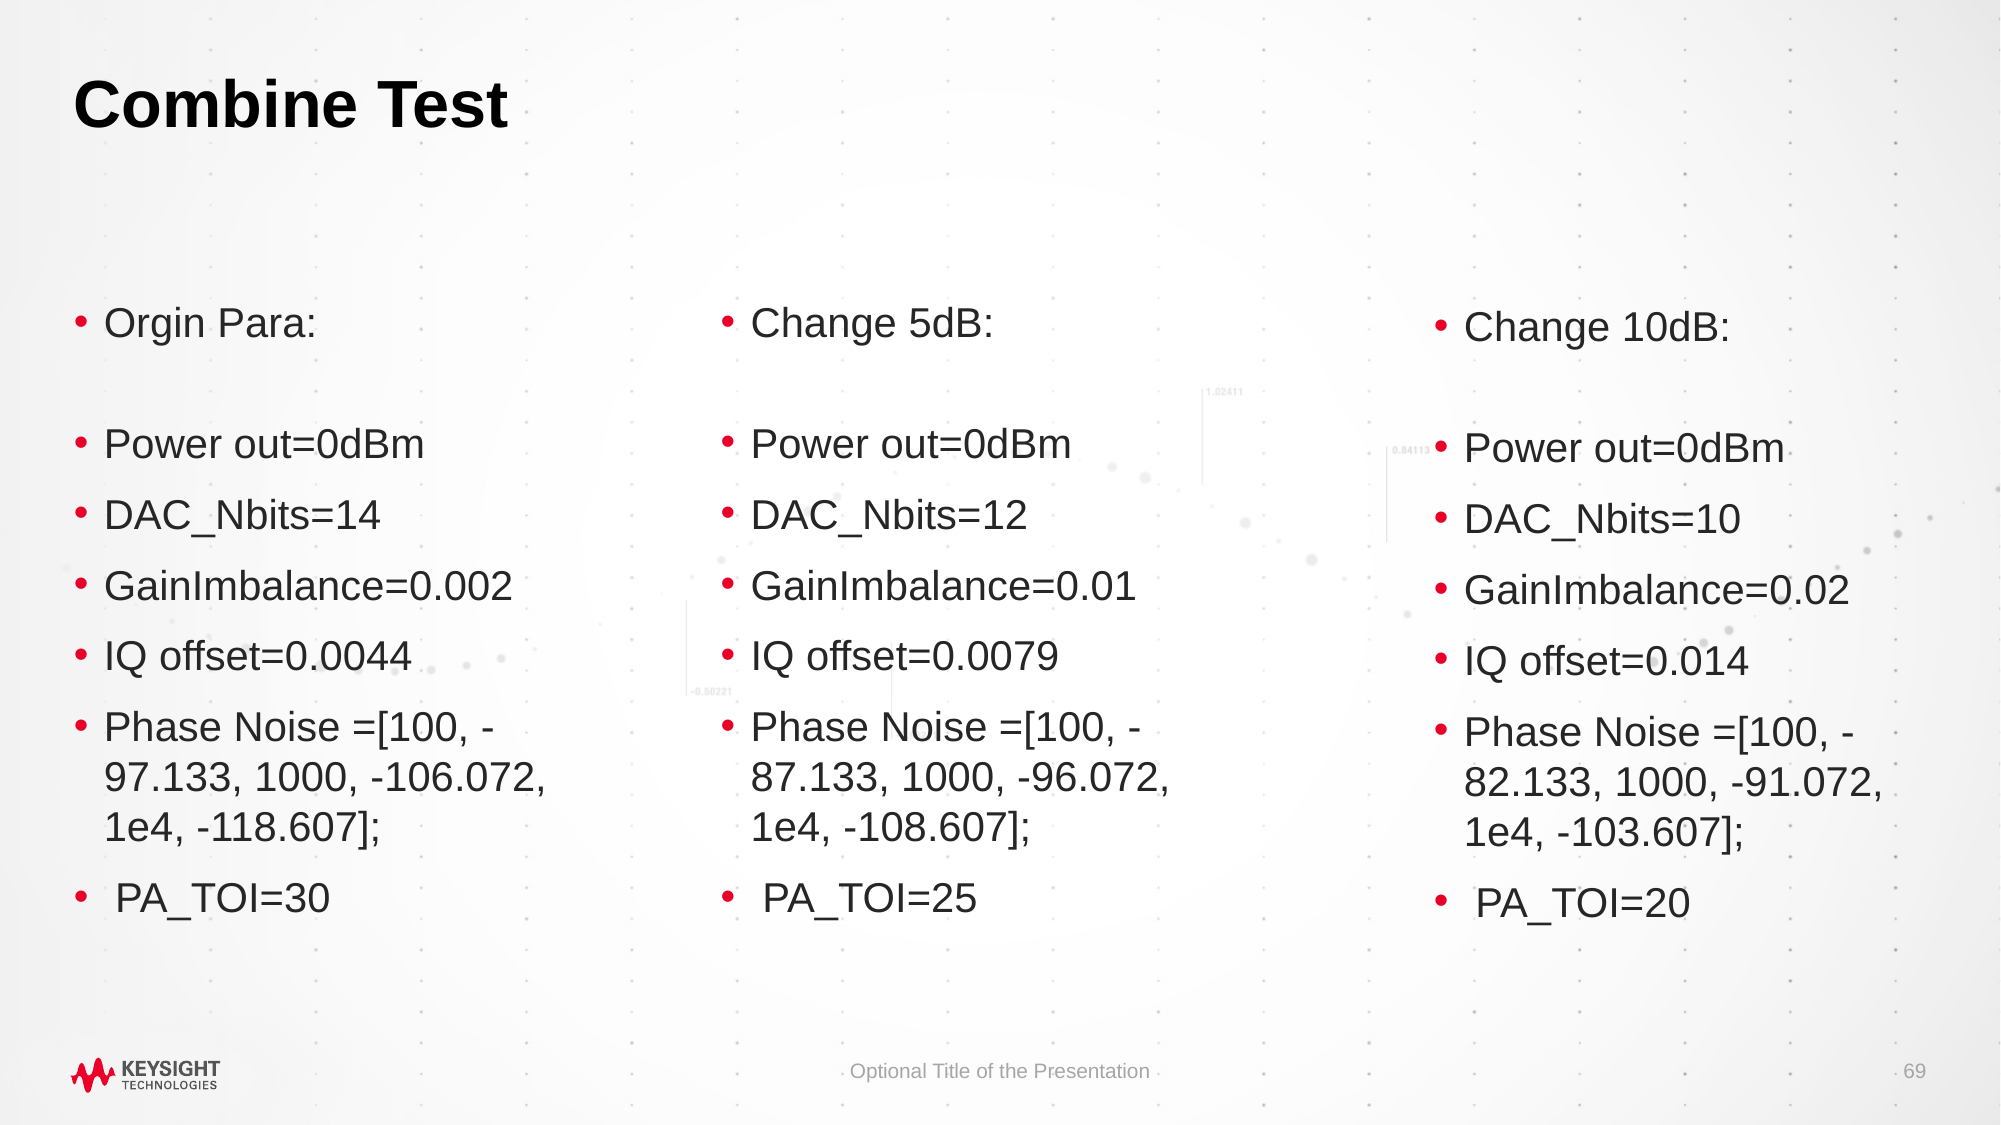

# Combine Test

Change 5dB:
Power out=0dBm
DAC_Nbits=12
GainImbalance=0.01
IQ offset=0.0079
Phase Noise =[100, -87.133, 1000, -96.072, 1e4, -108.607];
 PA_TOI=25
Orgin Para:
Power out=0dBm
DAC_Nbits=14
GainImbalance=0.002
IQ offset=0.0044
Phase Noise =[100, -97.133, 1000, -106.072, 1e4, -118.607];
 PA_TOI=30
Change 10dB:
Power out=0dBm
DAC_Nbits=10
GainImbalance=0.02
IQ offset=0.014
Phase Noise =[100, -82.133, 1000, -91.072, 1e4, -103.607];
 PA_TOI=20
Optional Title of the Presentation